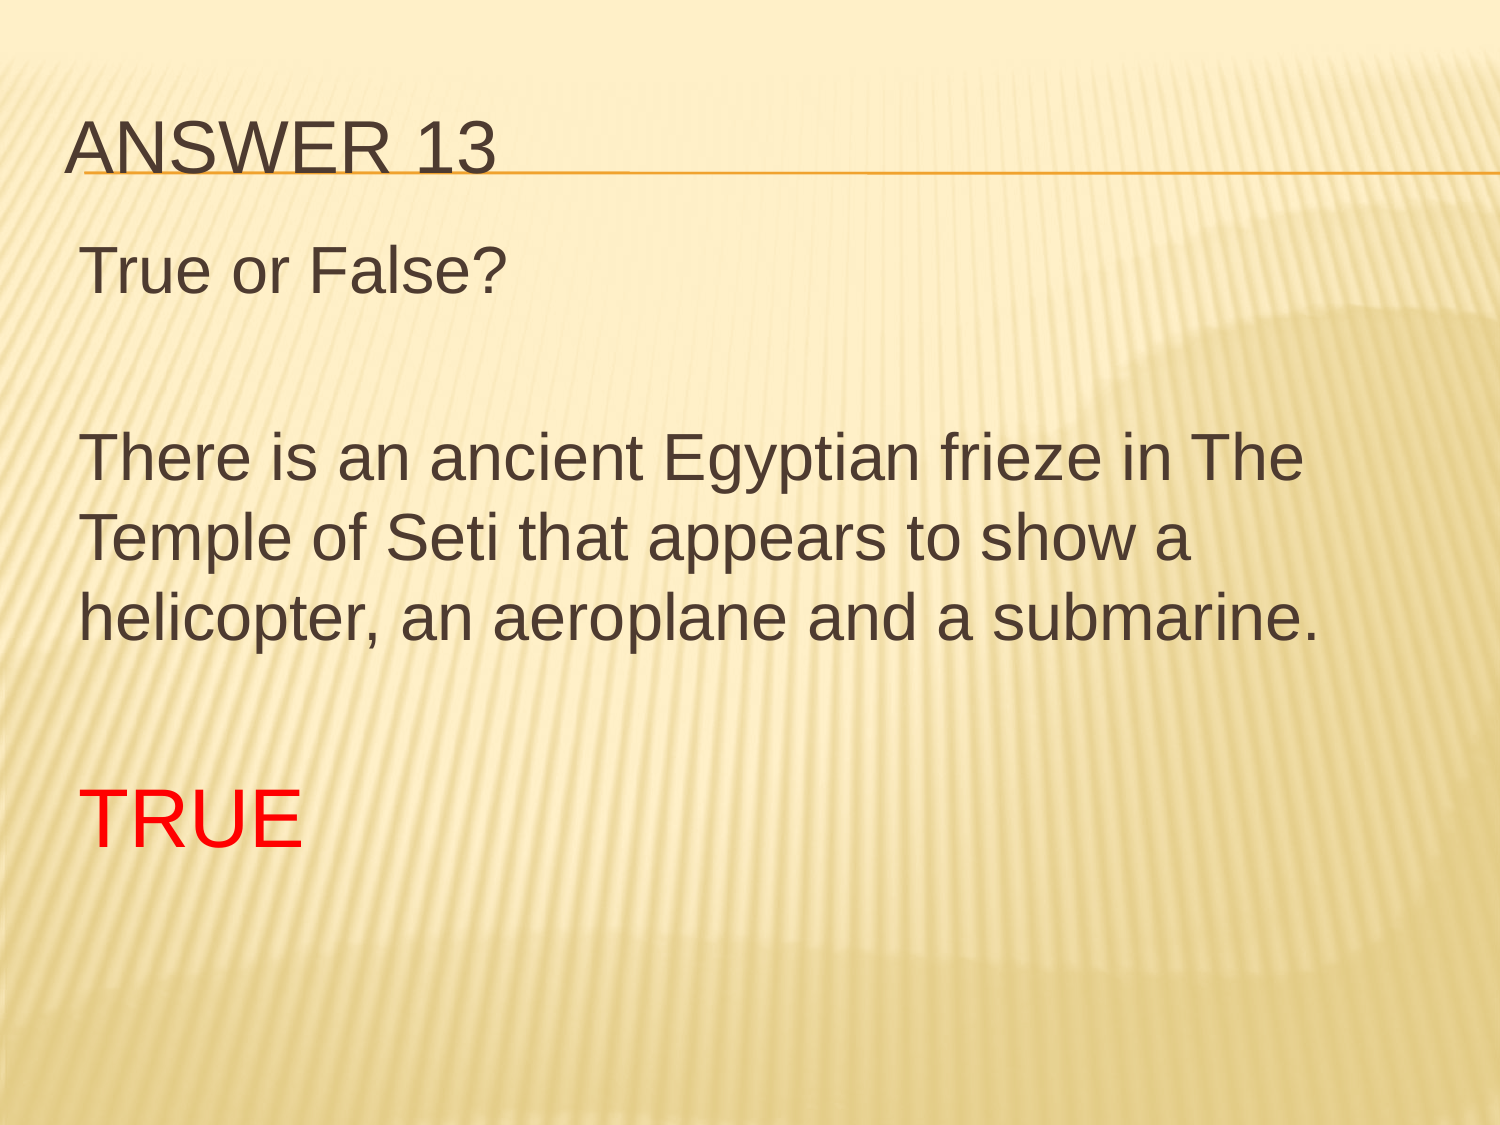

# Answer 13
True or False?

There is an ancient Egyptian frieze in The Temple of Seti that appears to show a helicopter, an aeroplane and a submarine.

TRUE